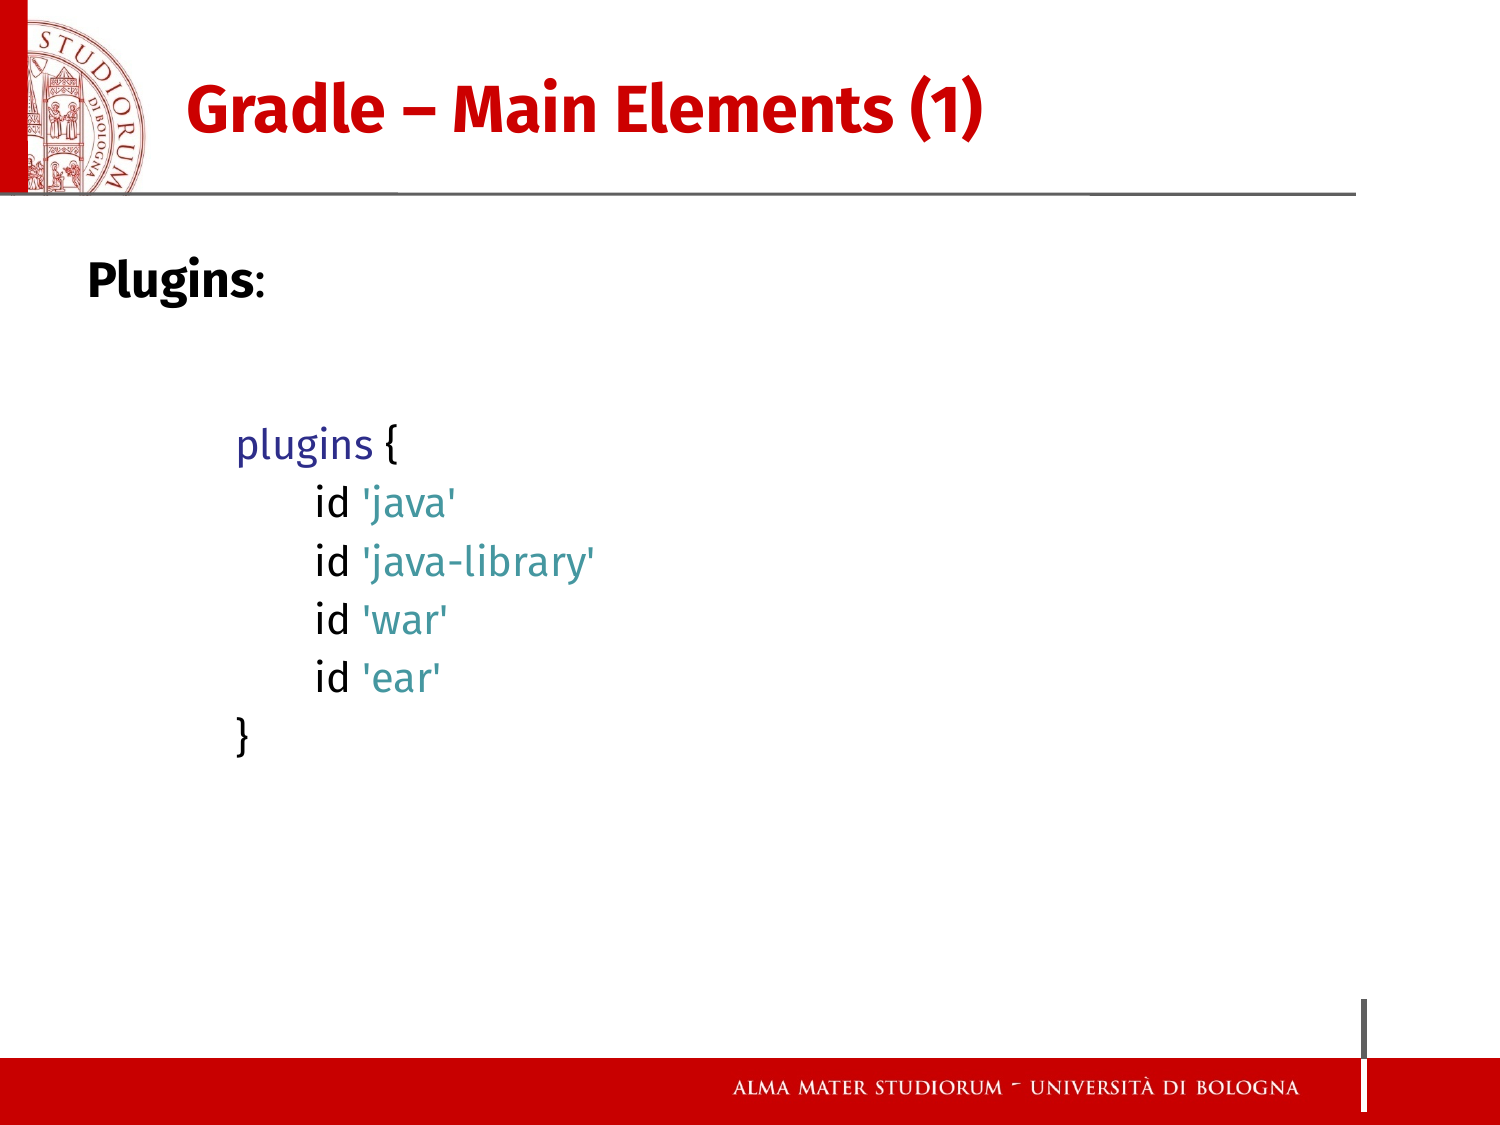

# Gradle – Main Elements (1)
Plugins:

plugins {
id 'java'
id 'java-library'
id 'war'
id 'ear'
}